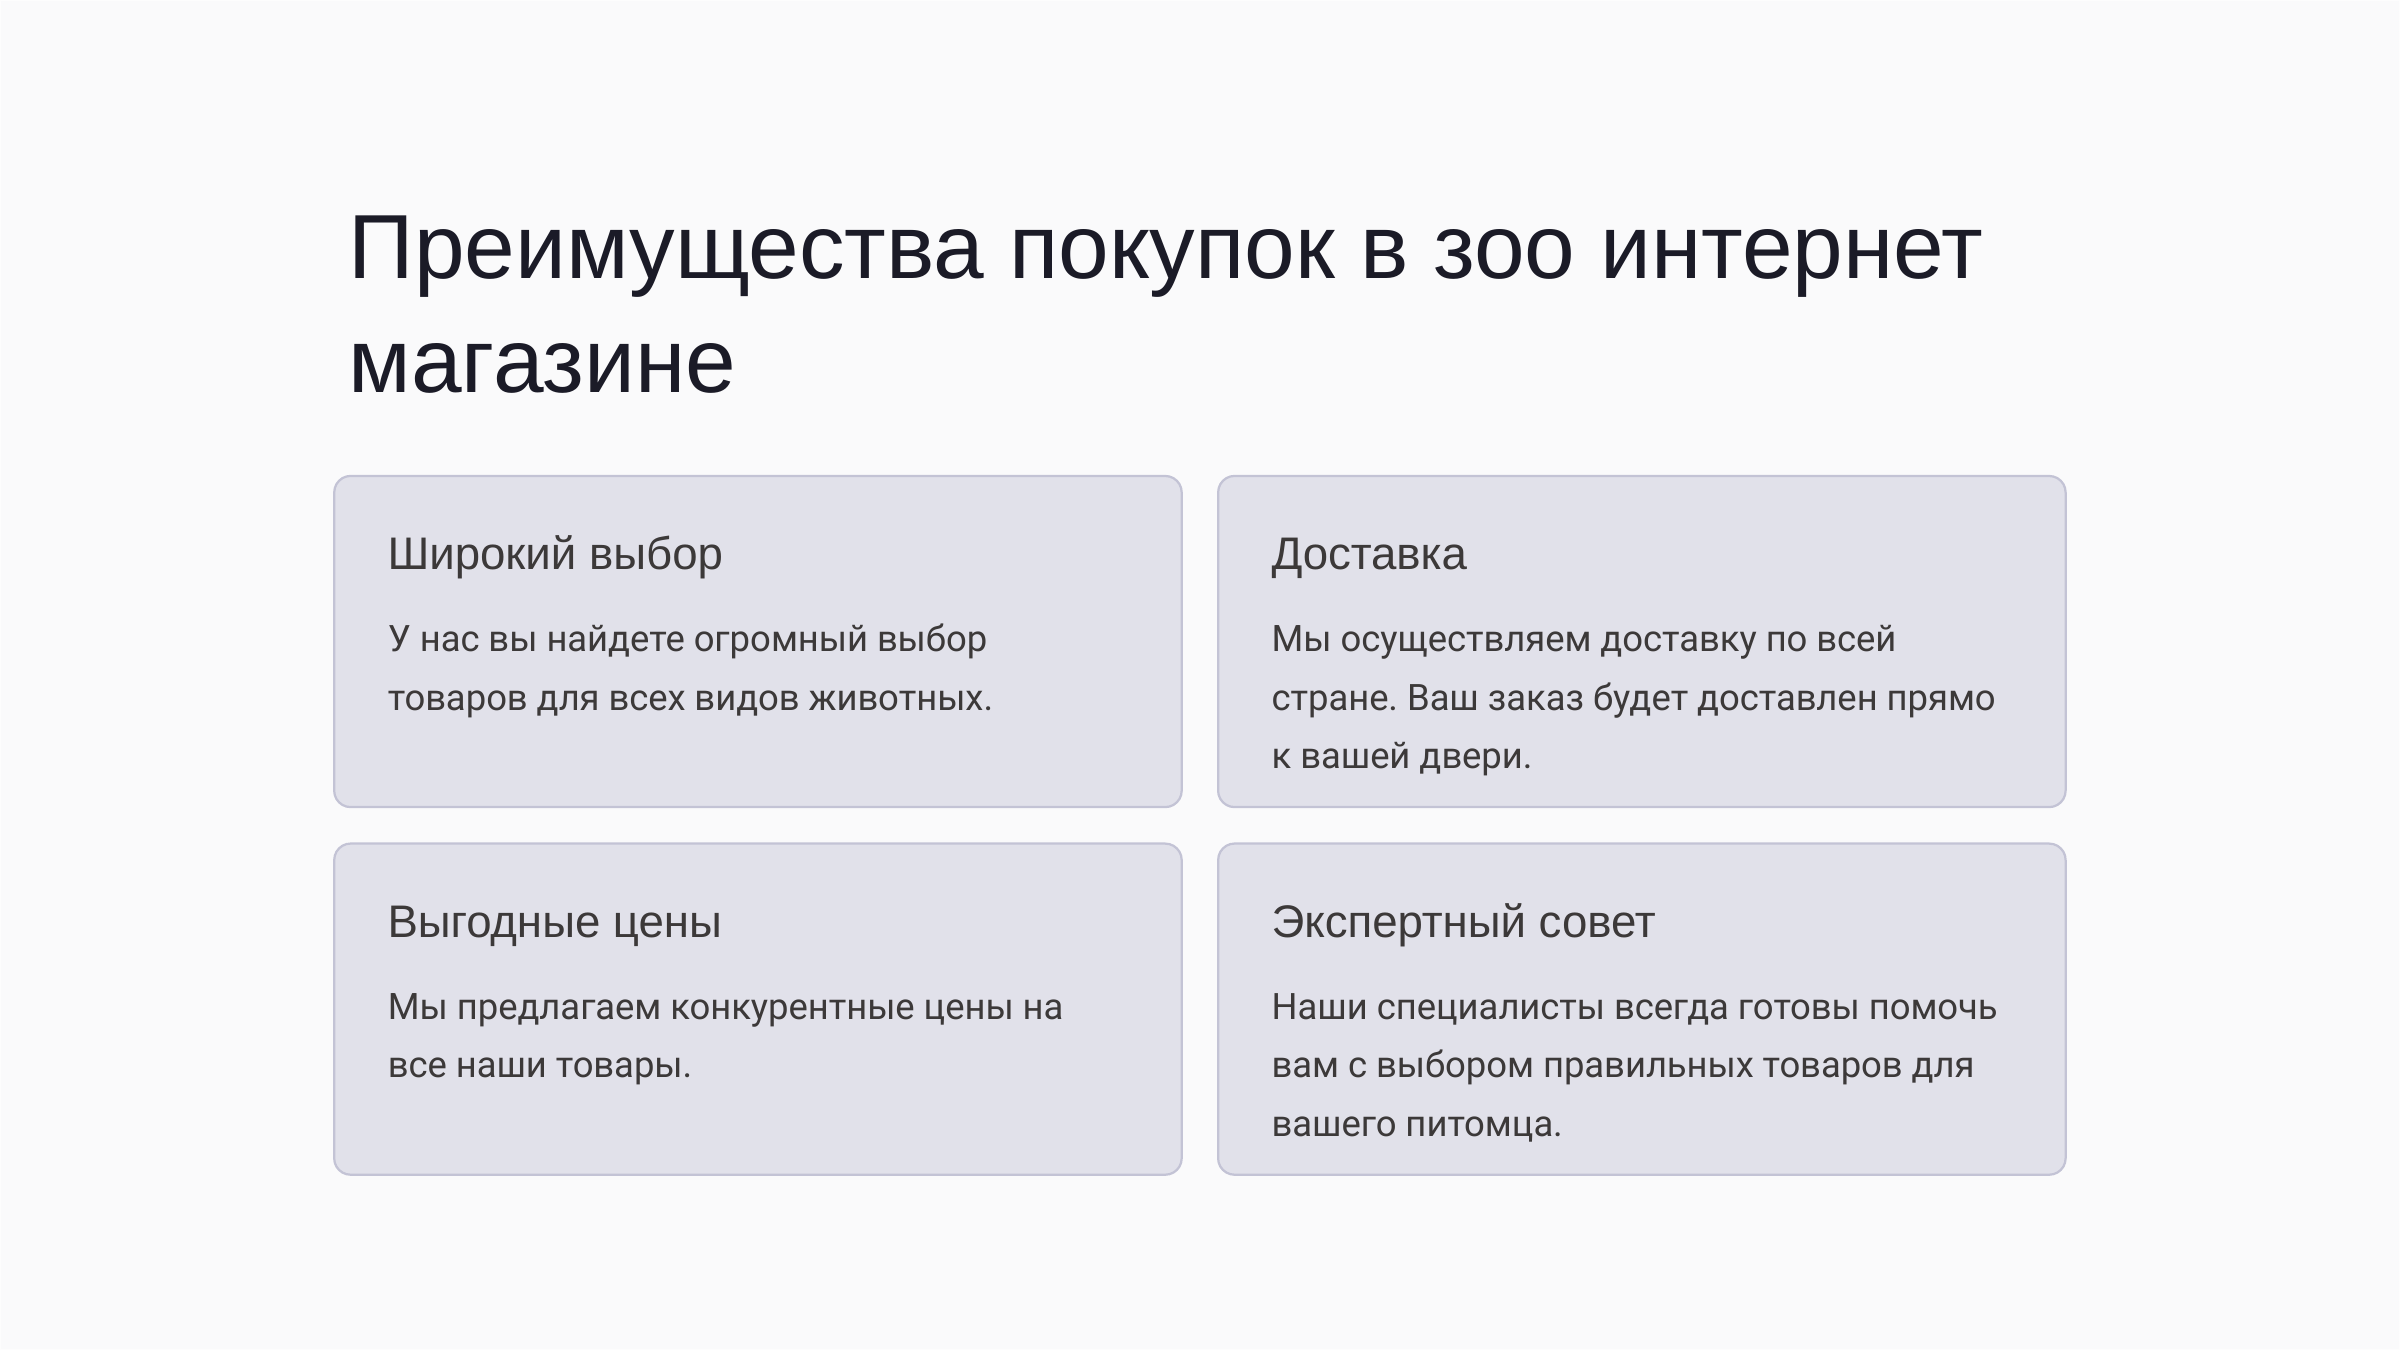

Преимущества покупок в зоо интернет магазине

Широкий выбор
Доставка
У нас вы найдете огромный выбор товаров для всех видов животных.
Мы осуществляем доставку по всей стране. Ваш заказ будет доставлен прямо к вашей двери.

Выгодные цены
Экспертный совет
Мы предлагаем конкурентные цены на все наши товары.
Наши специалисты всегда готовы помочь вам с выбором правильных товаров для вашего питомца.